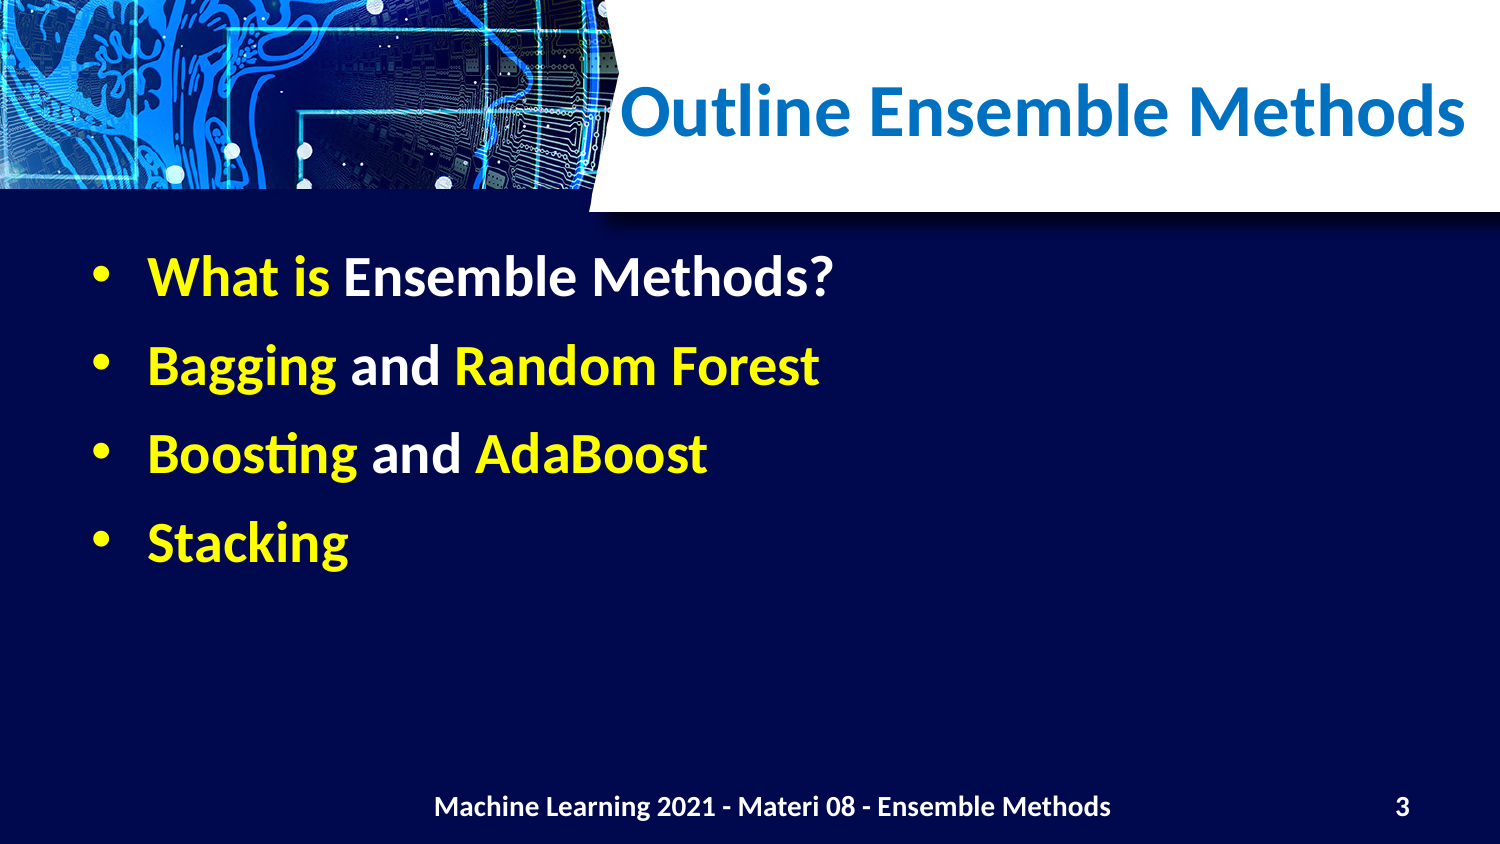

# Outline Ensemble Methods
What is Ensemble Methods?
Bagging and Random Forest
Boosting and AdaBoost
Stacking
Machine Learning 2021 - Materi 08 - Ensemble Methods
3